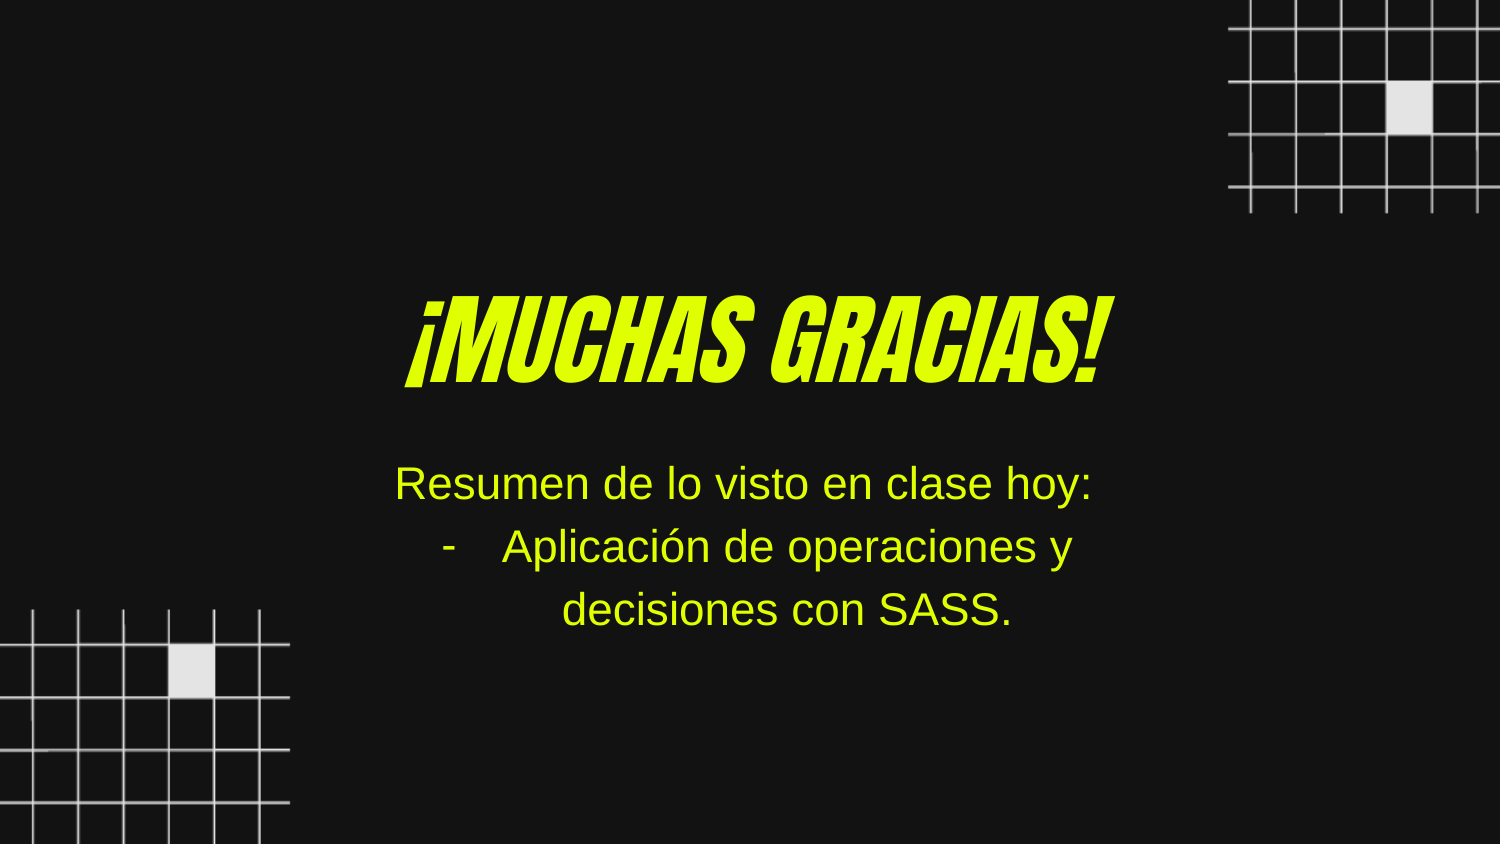

¡MUCHAS GRACIAS!
Resumen de lo visto en clase hoy:
Aplicación de operaciones y decisiones con SASS.